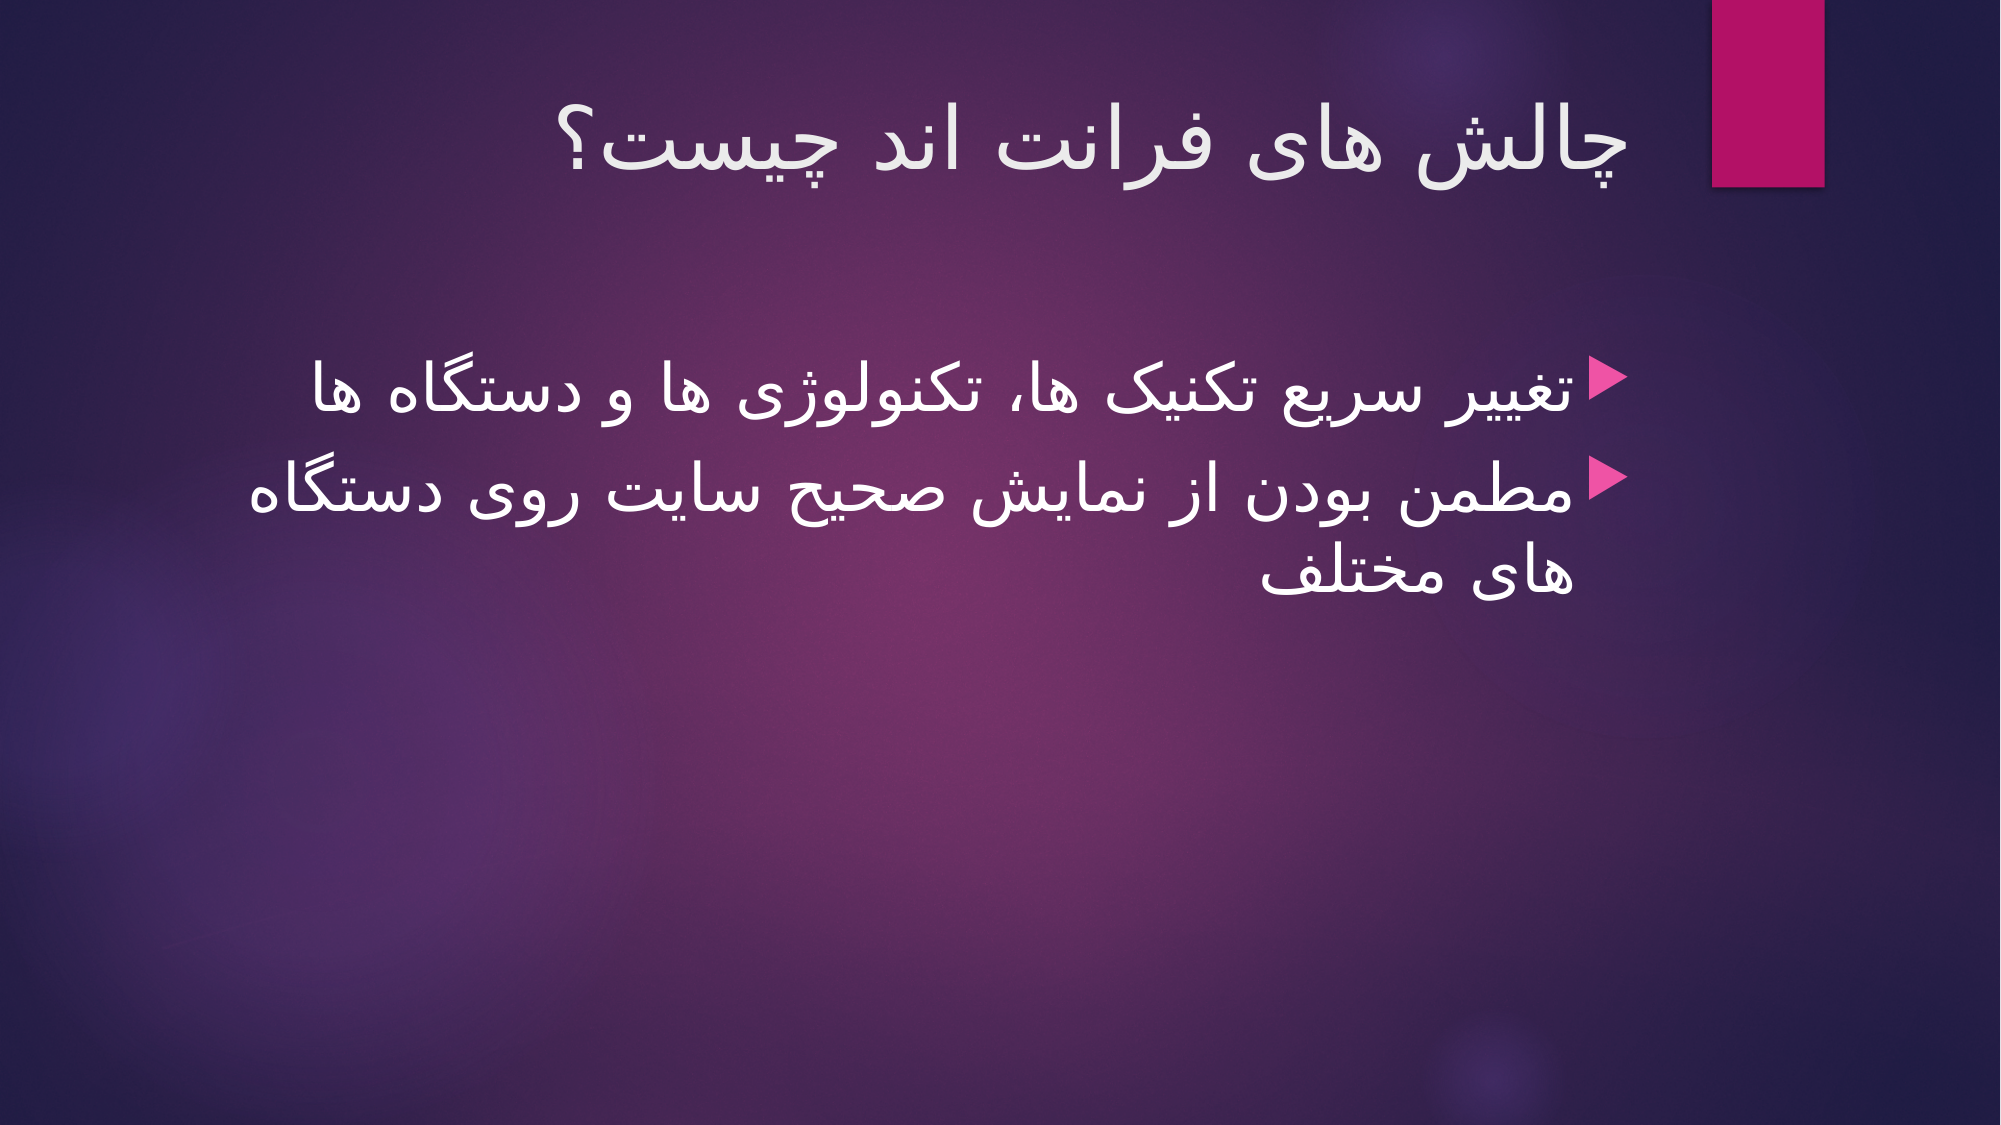

# چالش های فرانت اند چیست؟
تغییر سریع تکنیک ها، تکنولوژی ها و دستگاه ها
مطمن بودن از نمایش صحیح سایت روی دستگاه های مختلف